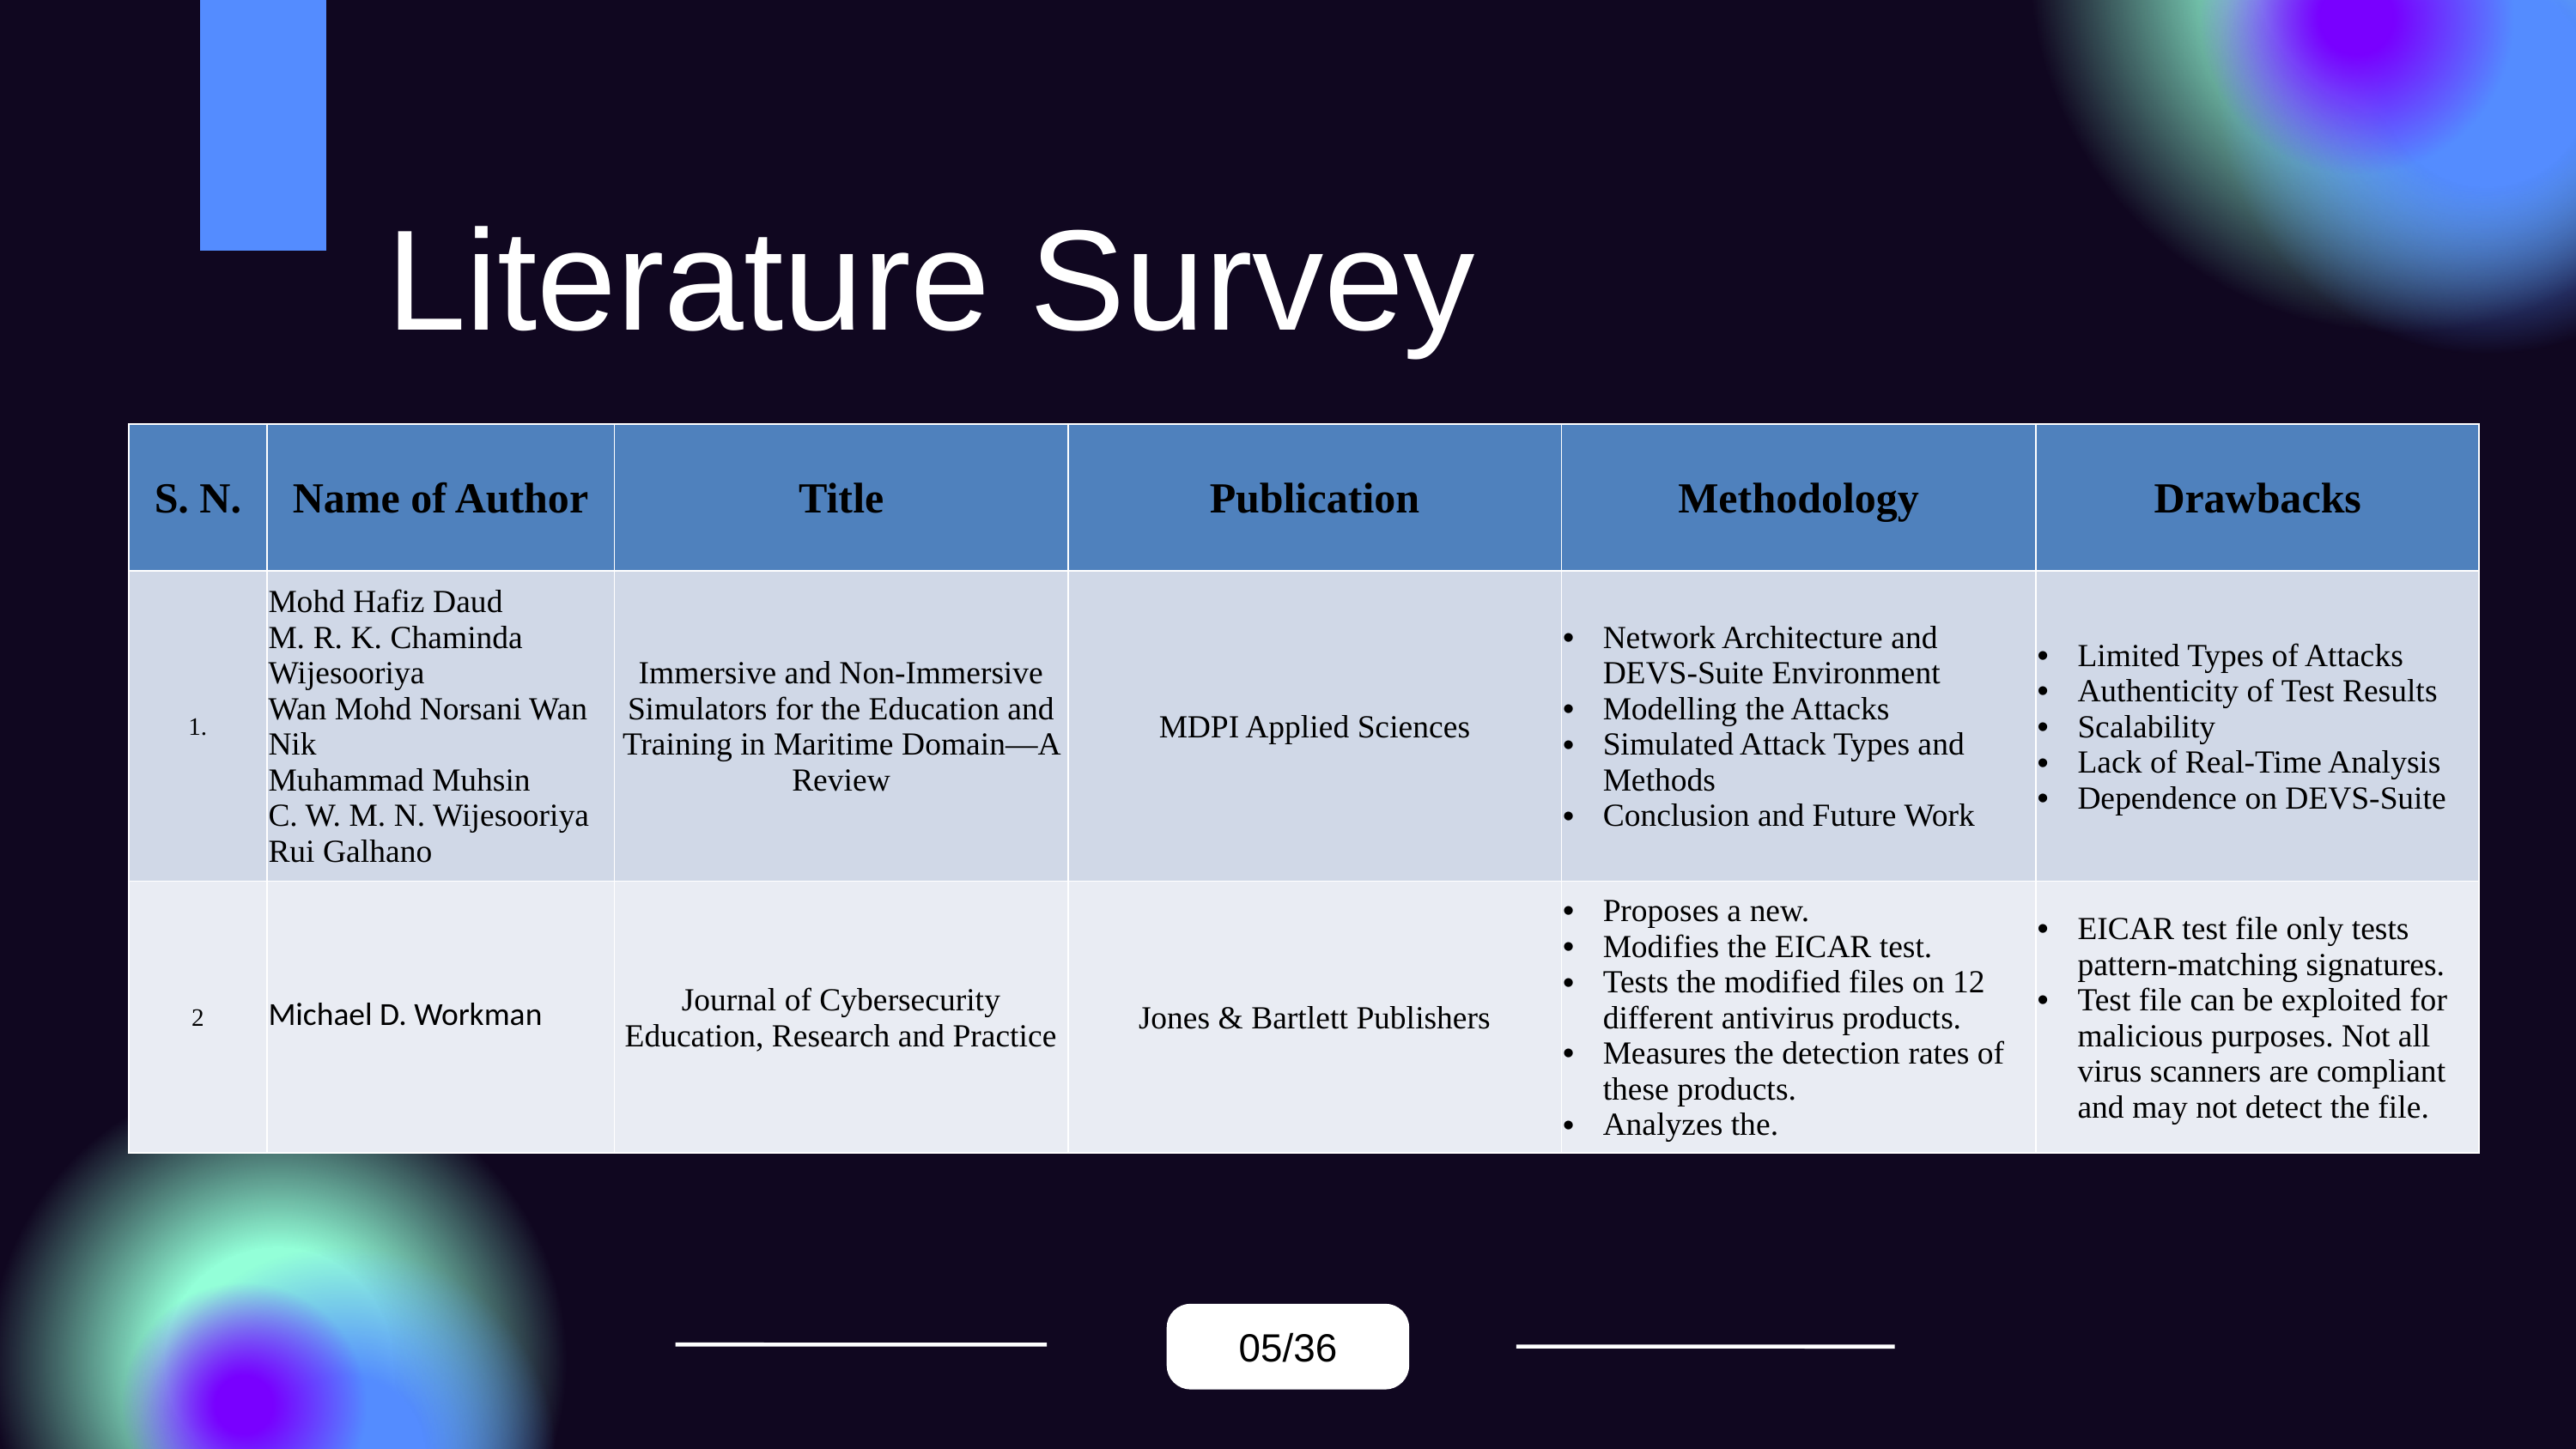

Literature Survey

| S. N. | Name of Author | Title | Publication | Methodology | Drawbacks |
| --- | --- | --- | --- | --- | --- |
| 1. | Mohd Hafiz Daud M. R. K. Chaminda Wijesooriya Wan Mohd Norsani Wan Nik Muhammad Muhsin C. W. M. N. Wijesooriya Rui Galhano | Immersive and Non-Immersive Simulators for the Education and Training in Maritime Domain—A Review | MDPI Applied Sciences | Network Architecture and DEVS-Suite Environment Modelling the Attacks Simulated Attack Types and Methods Conclusion and Future Work | Limited Types of Attacks Authenticity of Test Results Scalability Lack of Real-Time Analysis Dependence on DEVS-Suite |
| 2 | Michael D. Workman | Journal of Cybersecurity Education, Research and Practice | Jones & Bartlett Publishers | Proposes a new. Modifies the EICAR test. Tests the modified files on 12 different antivirus products. Measures the detection rates of these products. Analyzes the. | EICAR test file only tests pattern-matching signatures. Test file can be exploited for malicious purposes. Not all virus scanners are compliant and may not detect the file. |

05/36